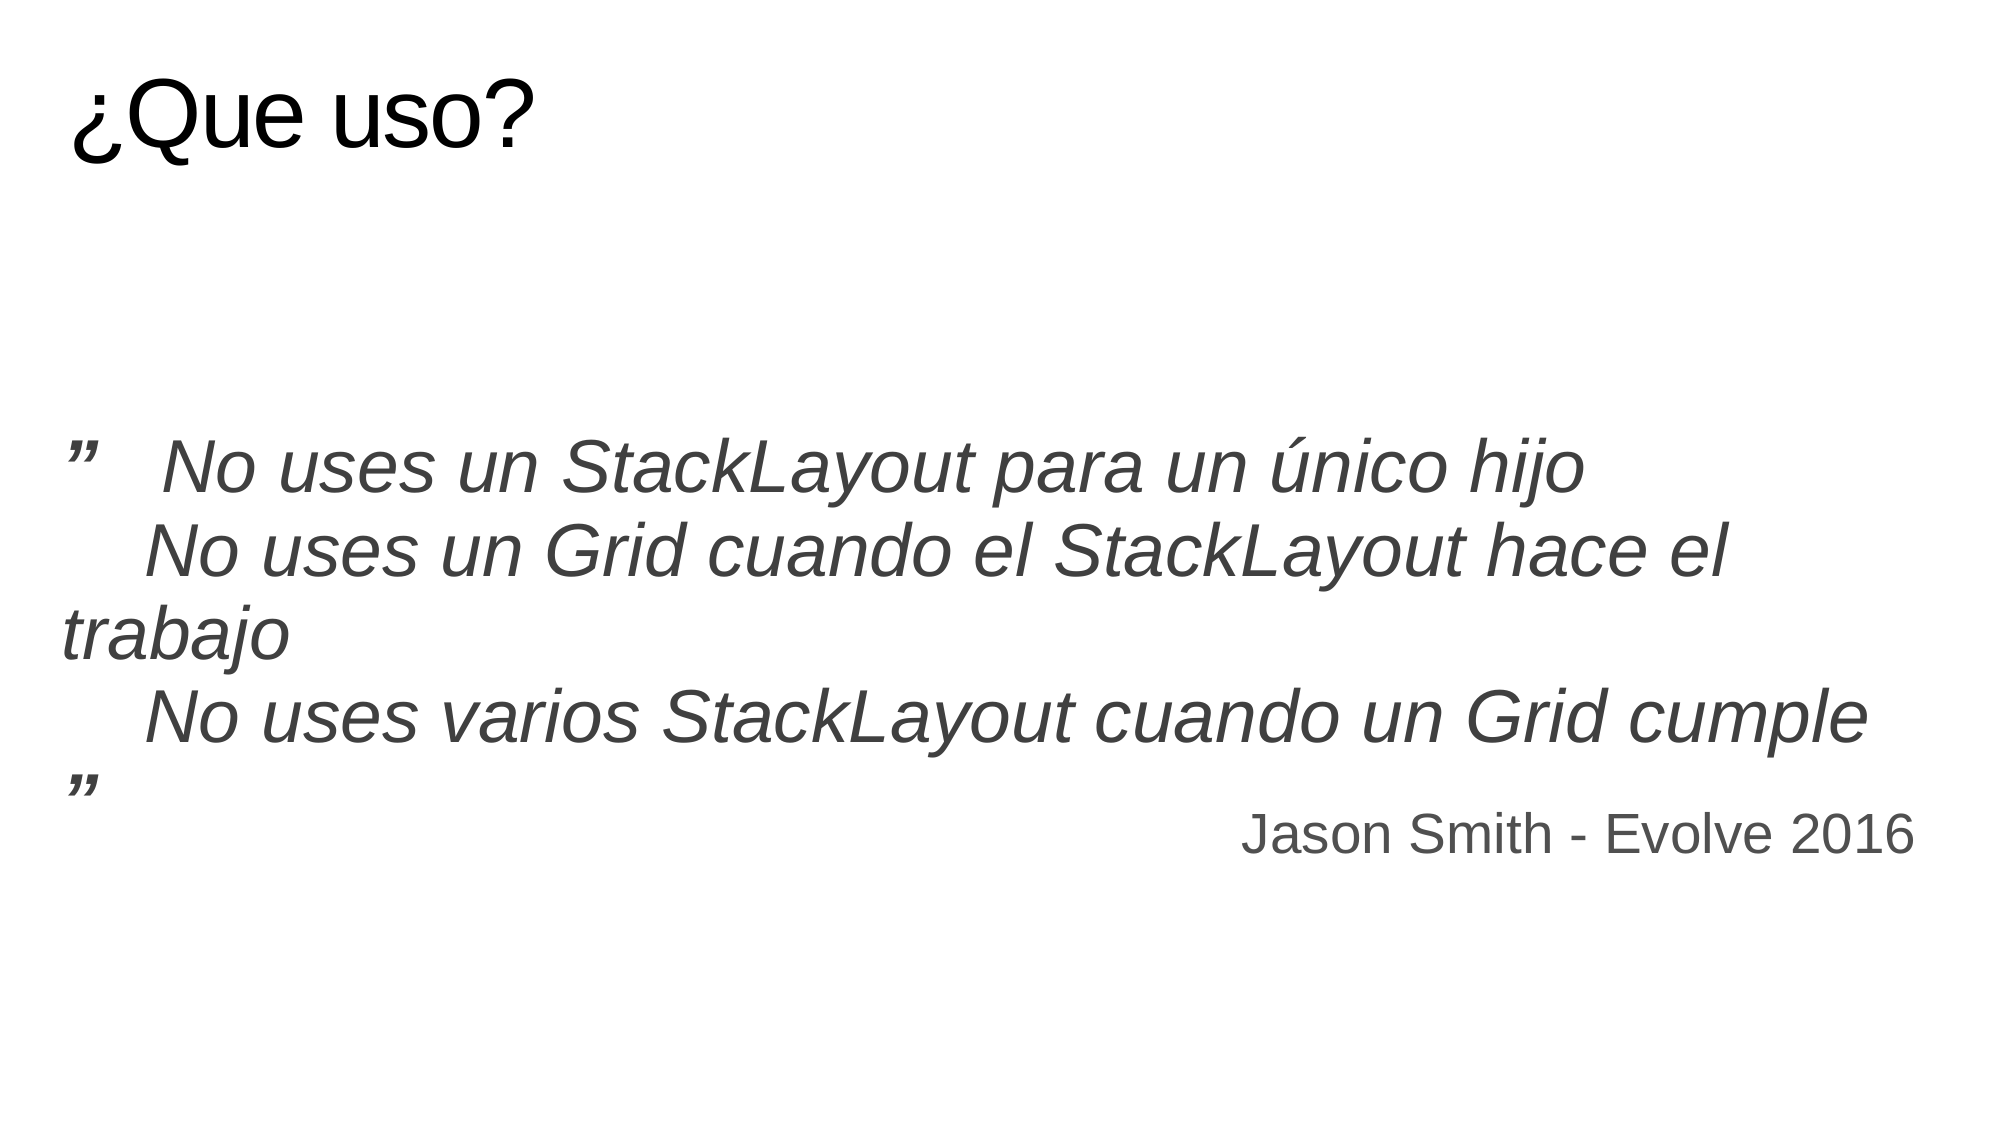

# ¿Que uso?
”   No uses un StackLayout para un único hijo
    No uses un Grid cuando el StackLayout hace el trabajo
    No uses varios StackLayout cuando un Grid cumple ”
Jason Smith - Evolve 2016